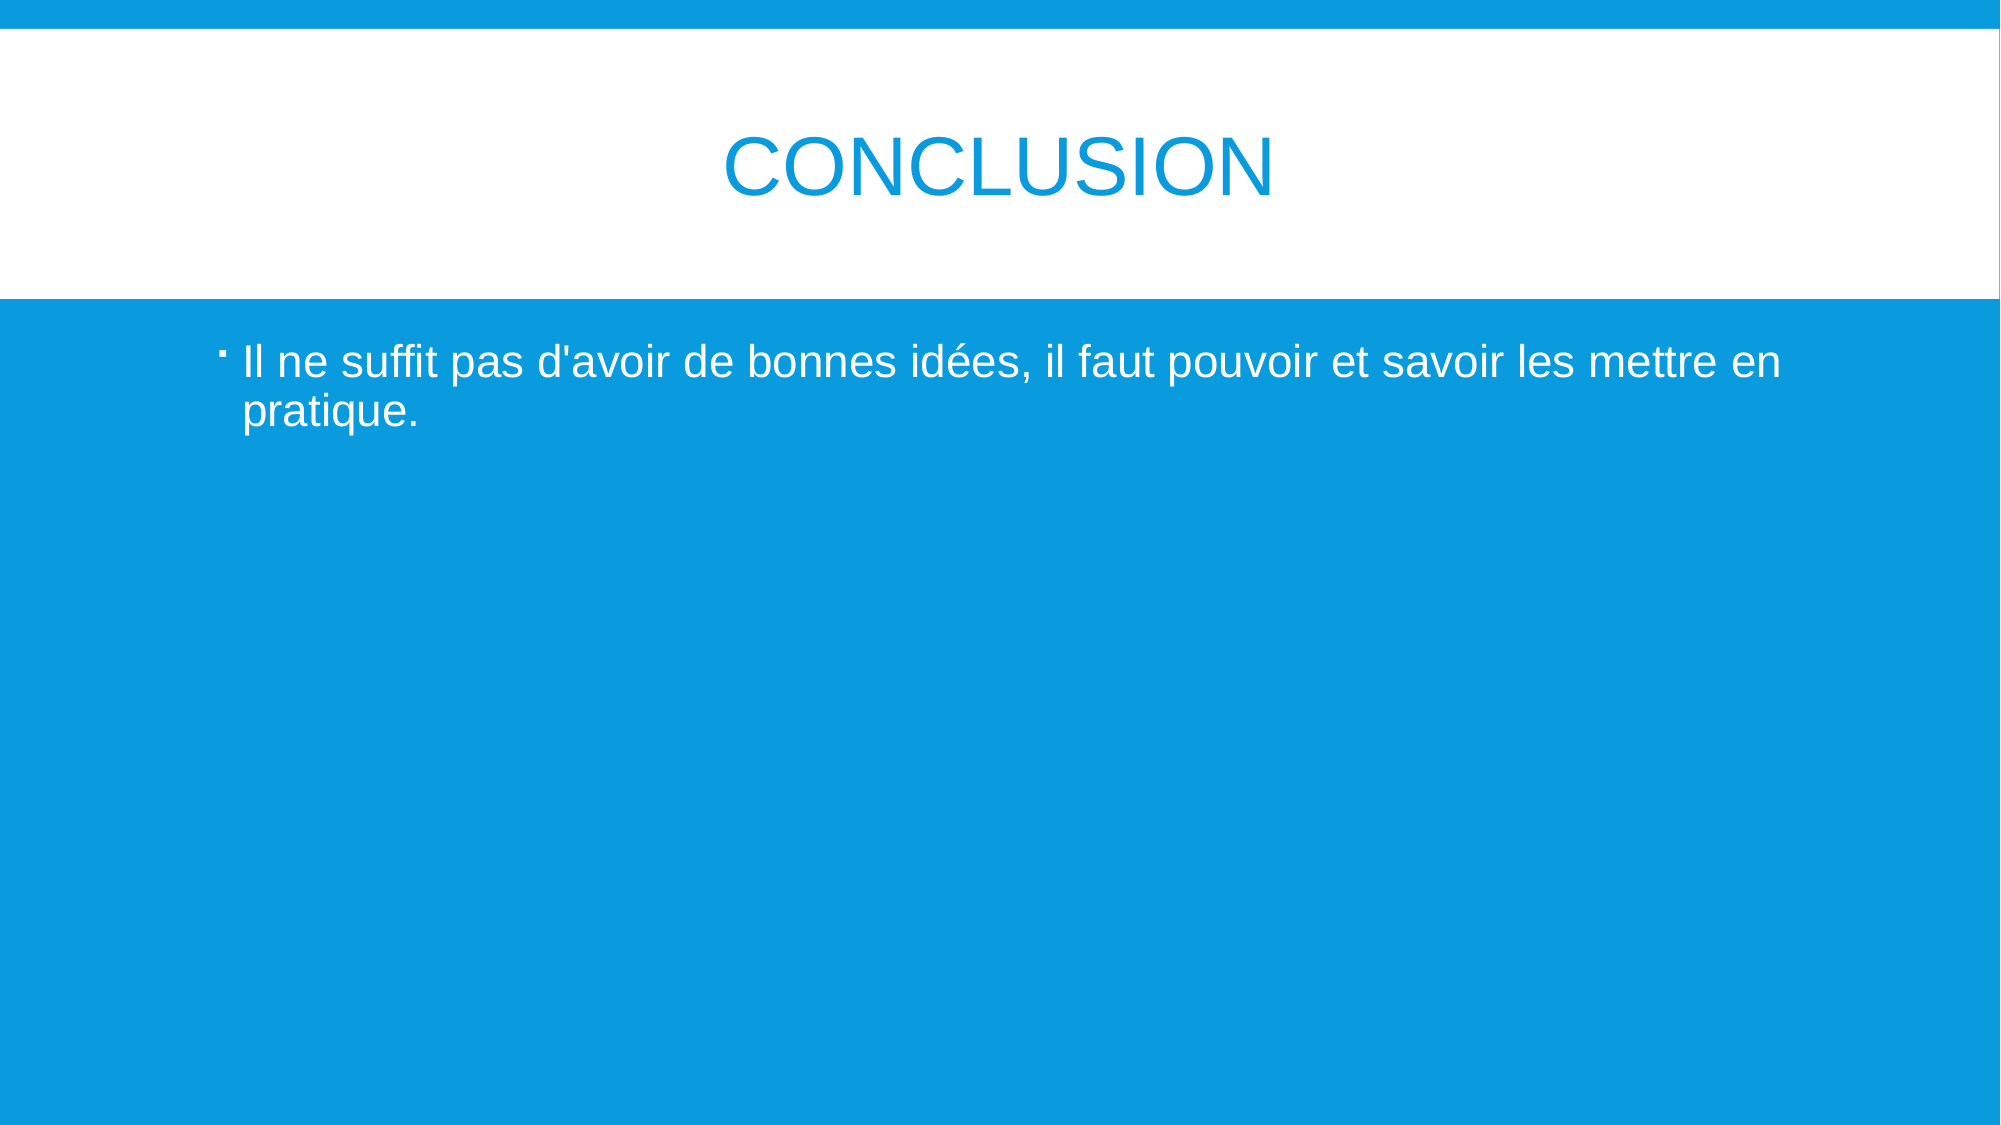

# conclusion
Il ne suffit pas d'avoir de bonnes idées, il faut pouvoir et savoir les mettre en pratique.